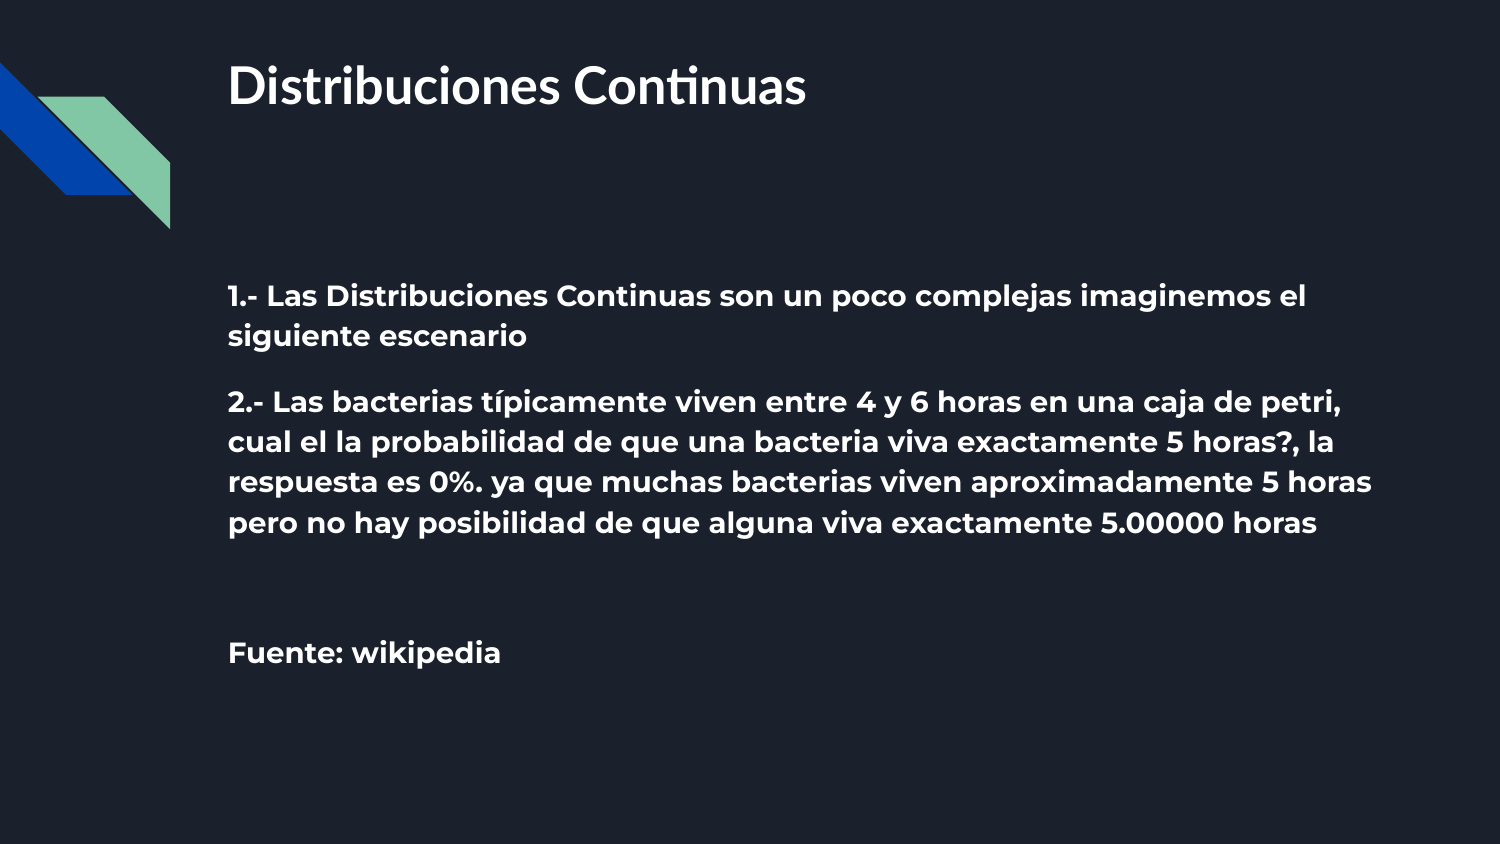

# Distribuciones Continuas
1.- Las Distribuciones Continuas son un poco complejas imaginemos el siguiente escenario
2.- Las bacterias típicamente viven entre 4 y 6 horas en una caja de petri, cual el la probabilidad de que una bacteria viva exactamente 5 horas?, la respuesta es 0%. ya que muchas bacterias viven aproximadamente 5 horas pero no hay posibilidad de que alguna viva exactamente 5.00000 horas

Fuente: wikipedia